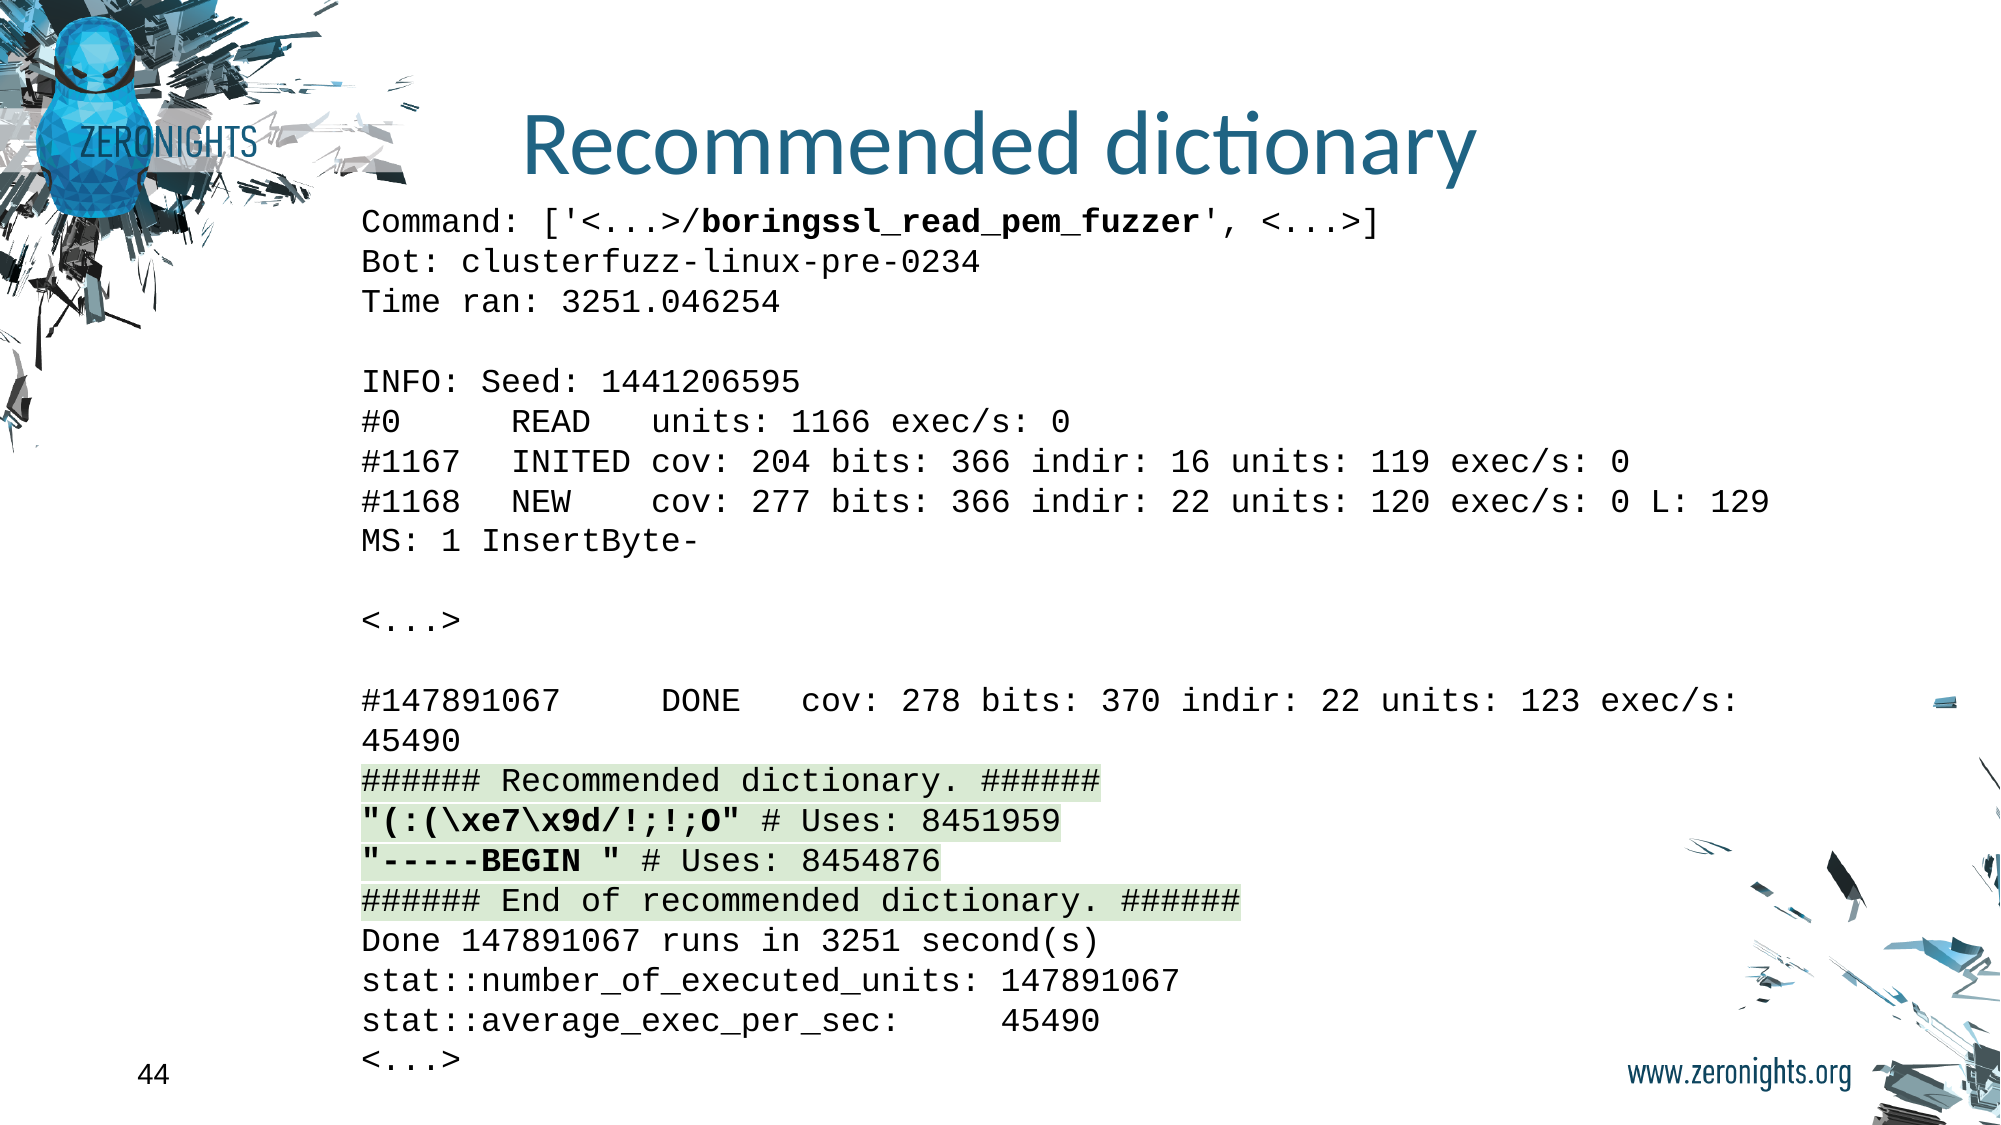

# Recommended dictionary
Command: ['<...>/boringssl_read_pem_fuzzer', <...>]
Bot: clusterfuzz-linux-pre-0234
Time ran: 3251.046254

INFO: Seed: 1441206595
#0	READ   units: 1166 exec/s: 0
#1167	INITED cov: 204 bits: 366 indir: 16 units: 119 exec/s: 0
#1168	NEW    cov: 277 bits: 366 indir: 22 units: 120 exec/s: 0 L: 129 MS: 1 InsertByte-

<...>

#147891067	DONE   cov: 278 bits: 370 indir: 22 units: 123 exec/s: 45490
###### Recommended dictionary. ######
"(:(\xe7\x9d/!;!;O" # Uses: 8451959
"-----BEGIN " # Uses: 8454876
###### End of recommended dictionary. ######
Done 147891067 runs in 3251 second(s)
stat::number_of_executed_units: 147891067
stat::average_exec_per_sec:     45490
<...>

44